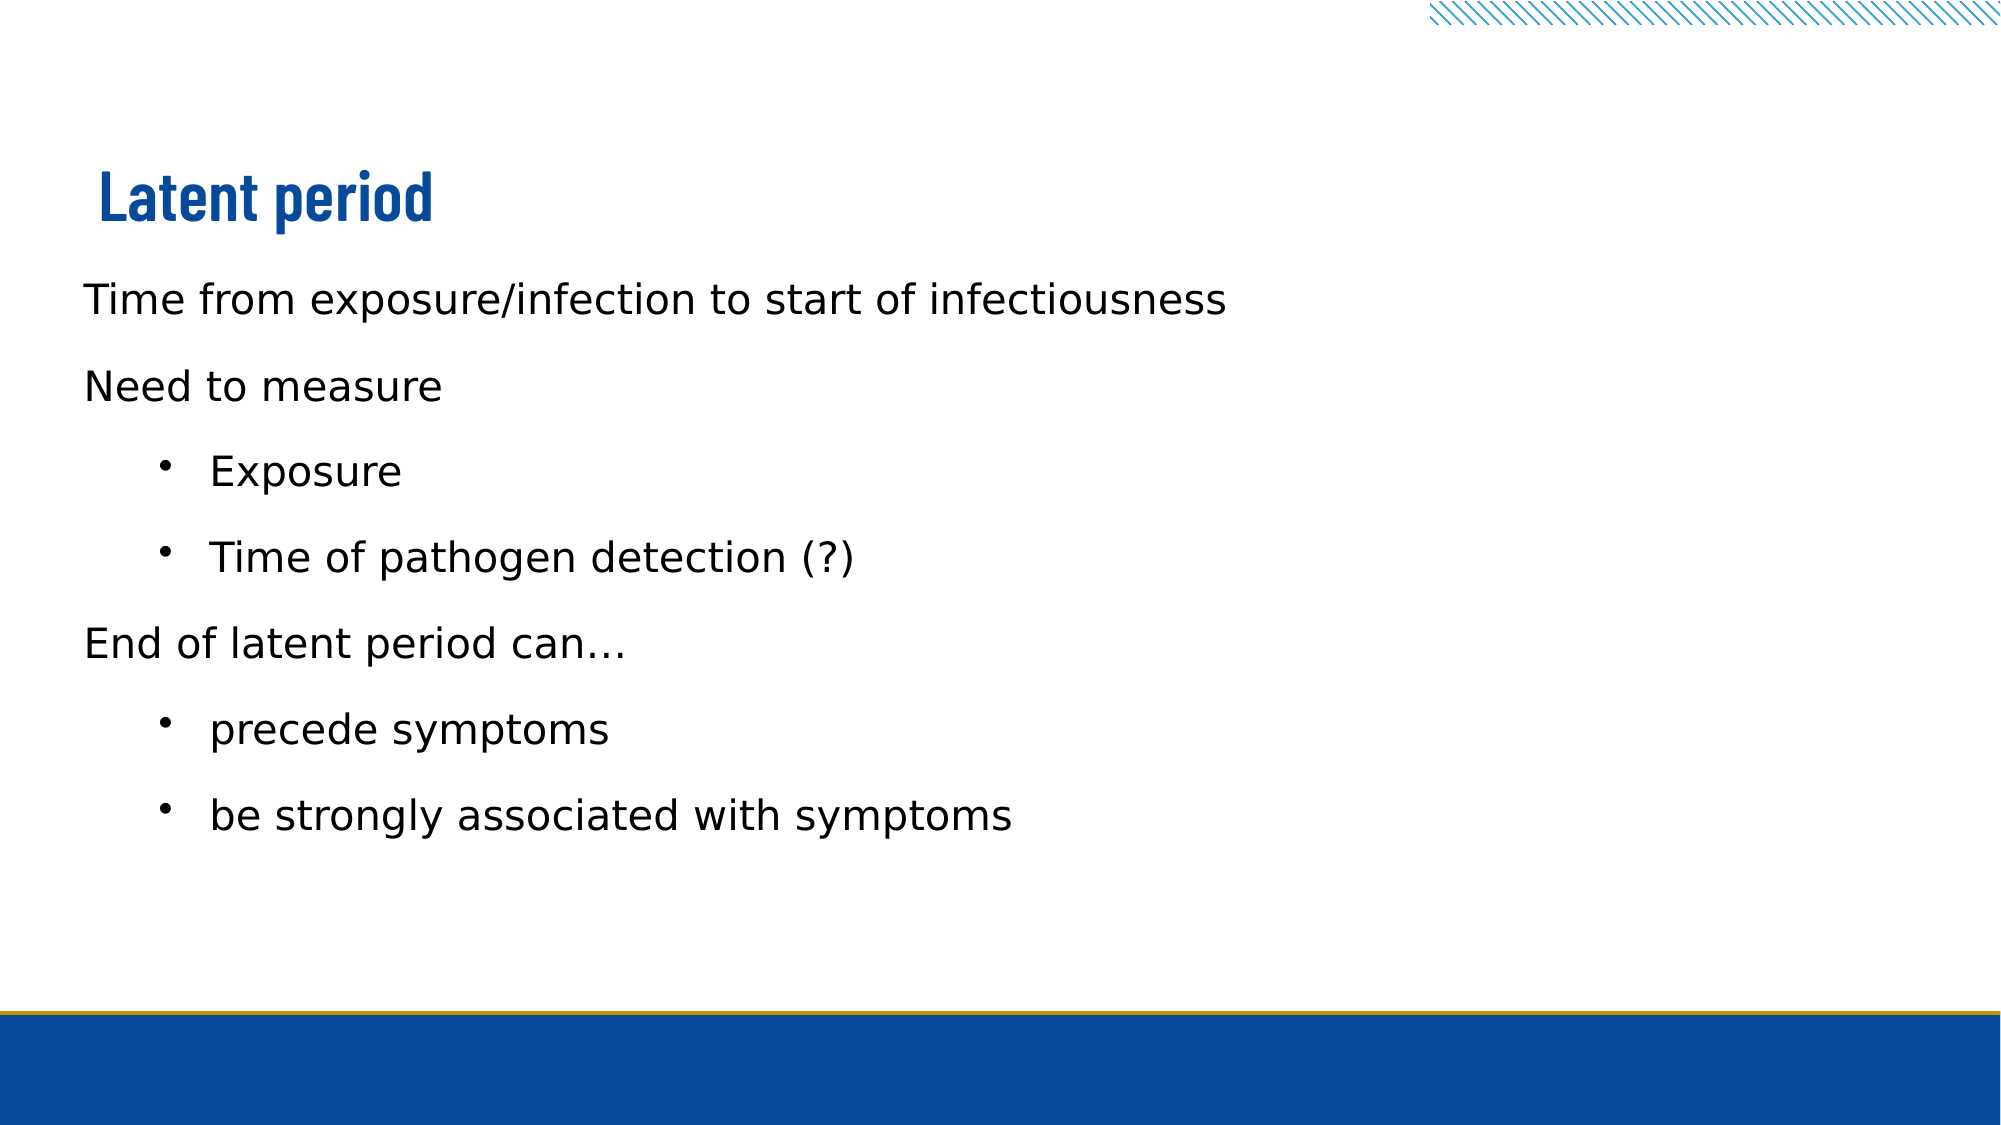

6
Latent period
Time from exposure/infection to start of infectiousness
Need to measure
Exposure
Time of pathogen detection (?)
End of latent period can…
precede symptoms
be strongly associated with symptoms